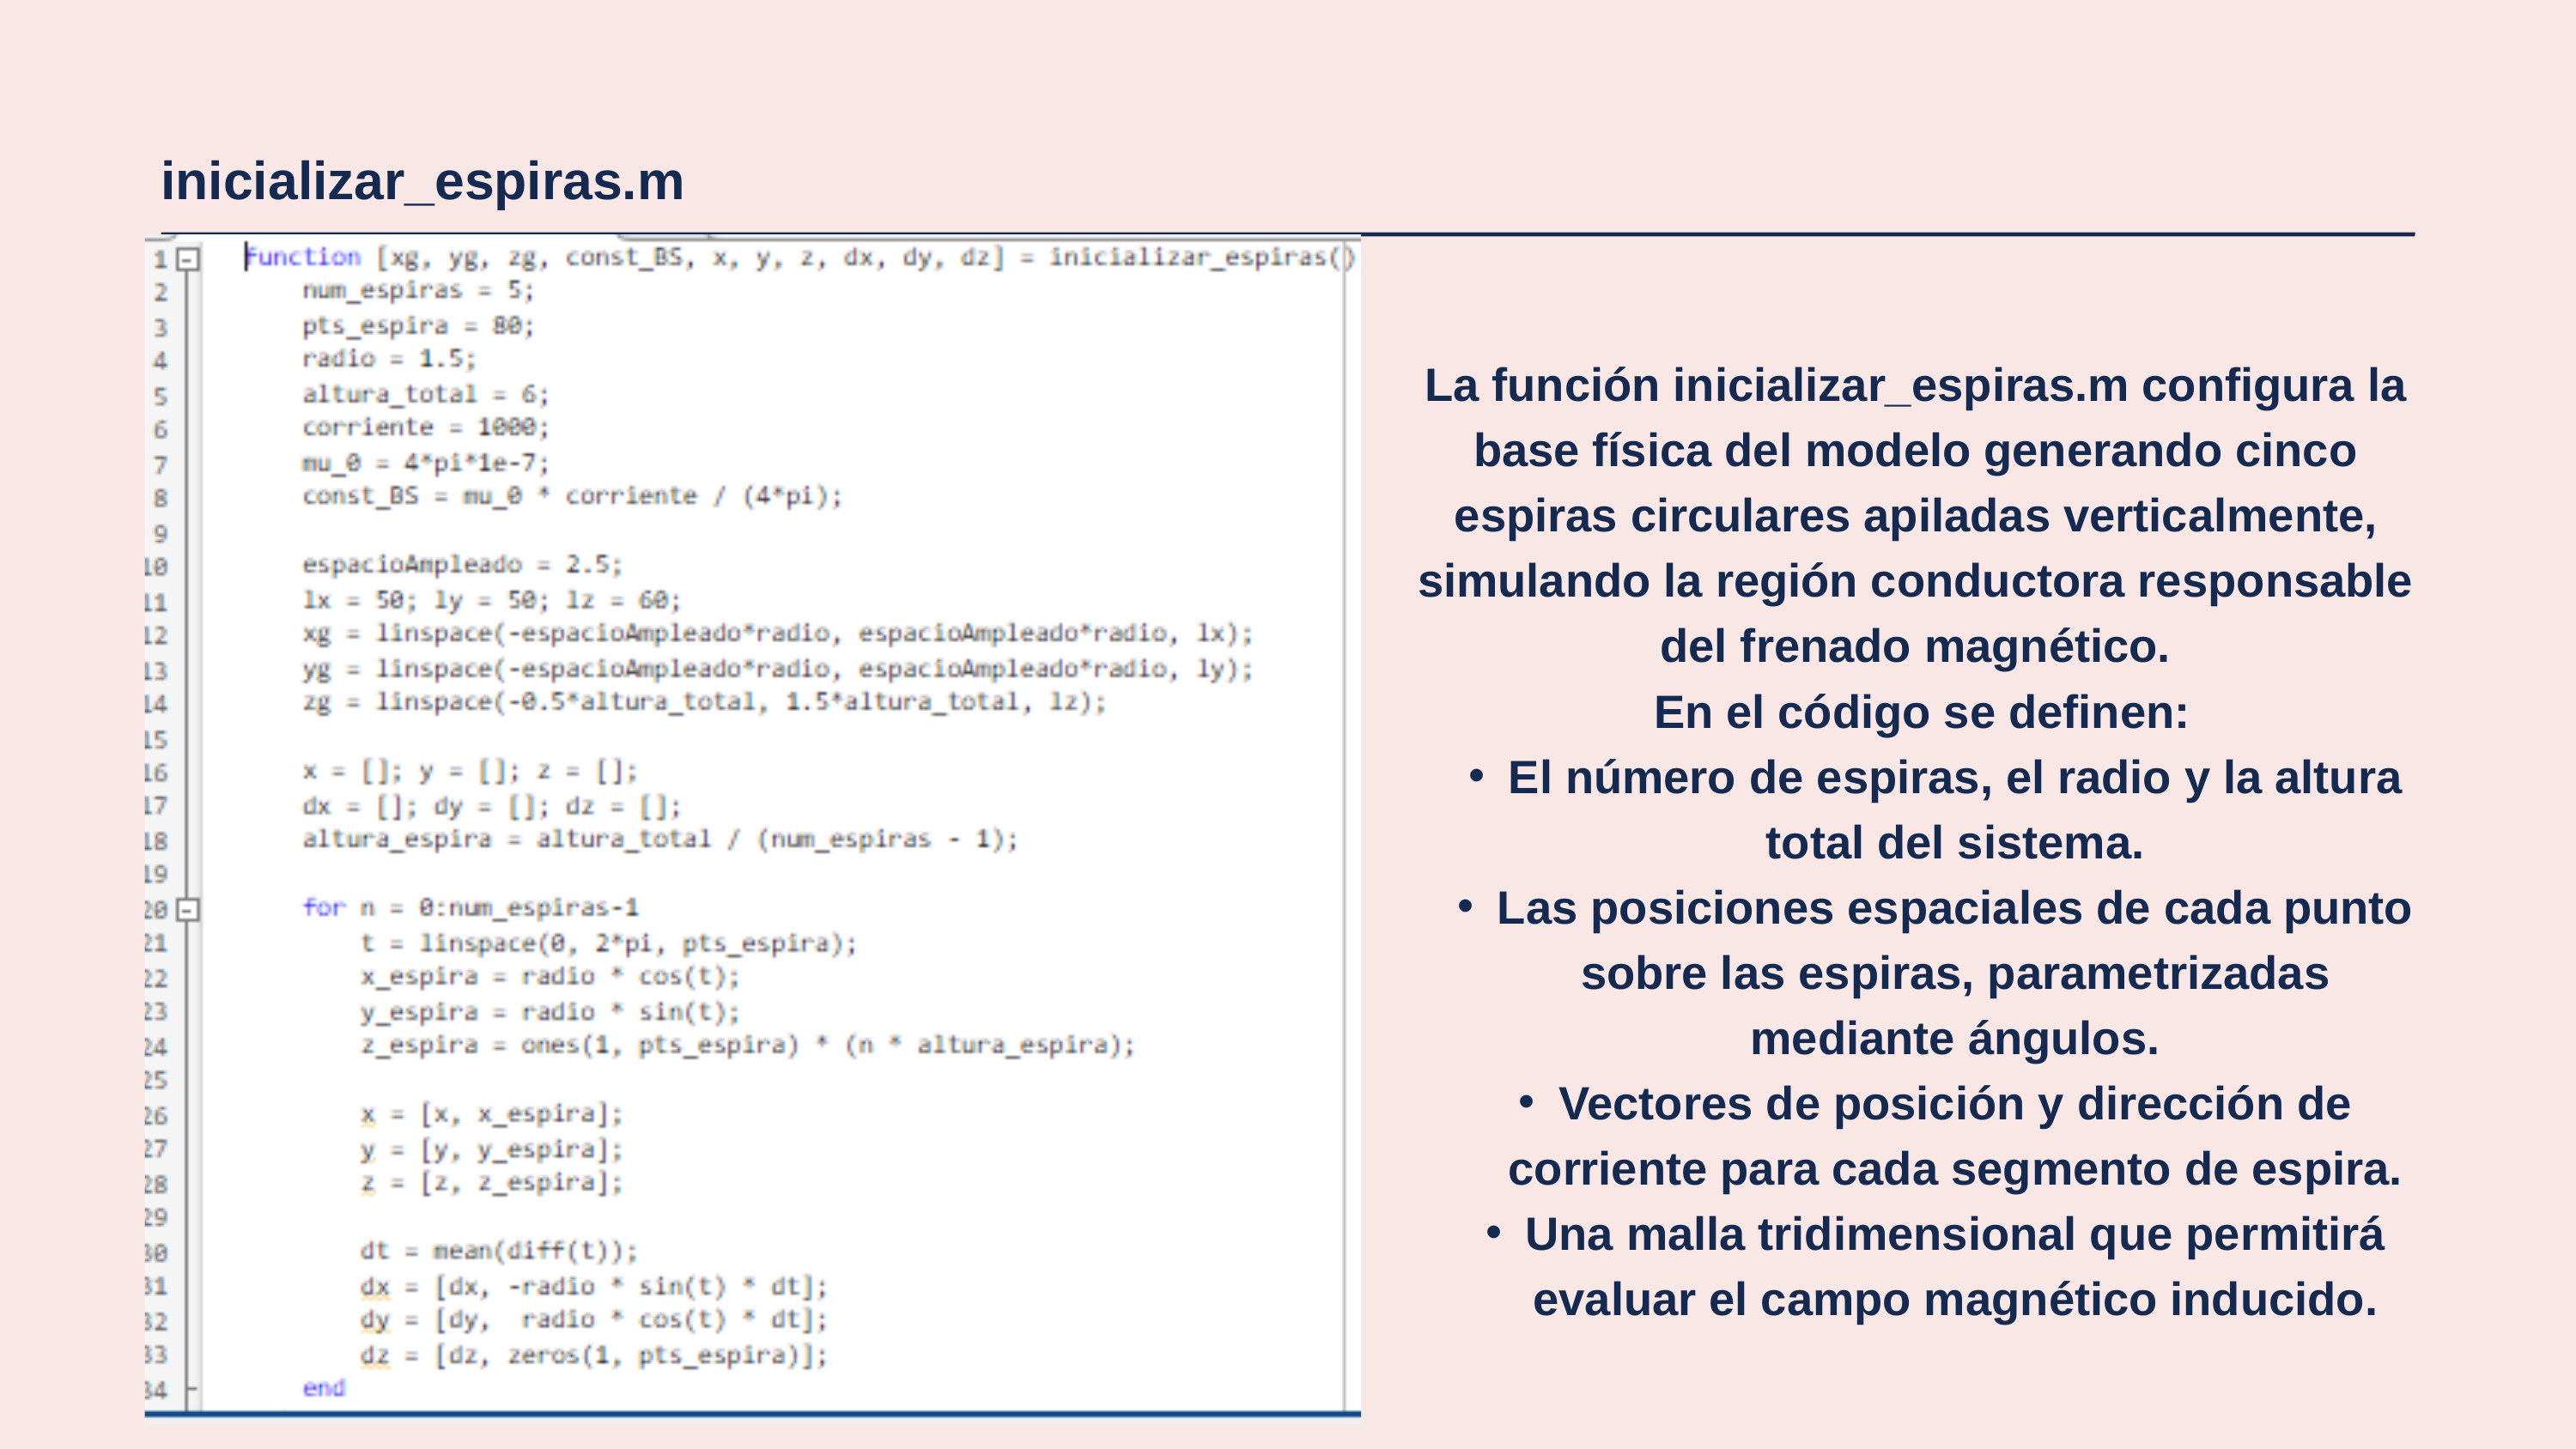

inicializar_espiras.m

La función inicializar_espiras.m configura la base física del modelo generando cinco espiras circulares apiladas verticalmente, simulando la región conductora responsable del frenado magnético.
 En el código se definen:
El número de espiras, el radio y la altura total del sistema.
Las posiciones espaciales de cada punto sobre las espiras, parametrizadas mediante ángulos.
Vectores de posición y dirección de corriente para cada segmento de espira.
Una malla tridimensional que permitirá evaluar el campo magnético inducido.